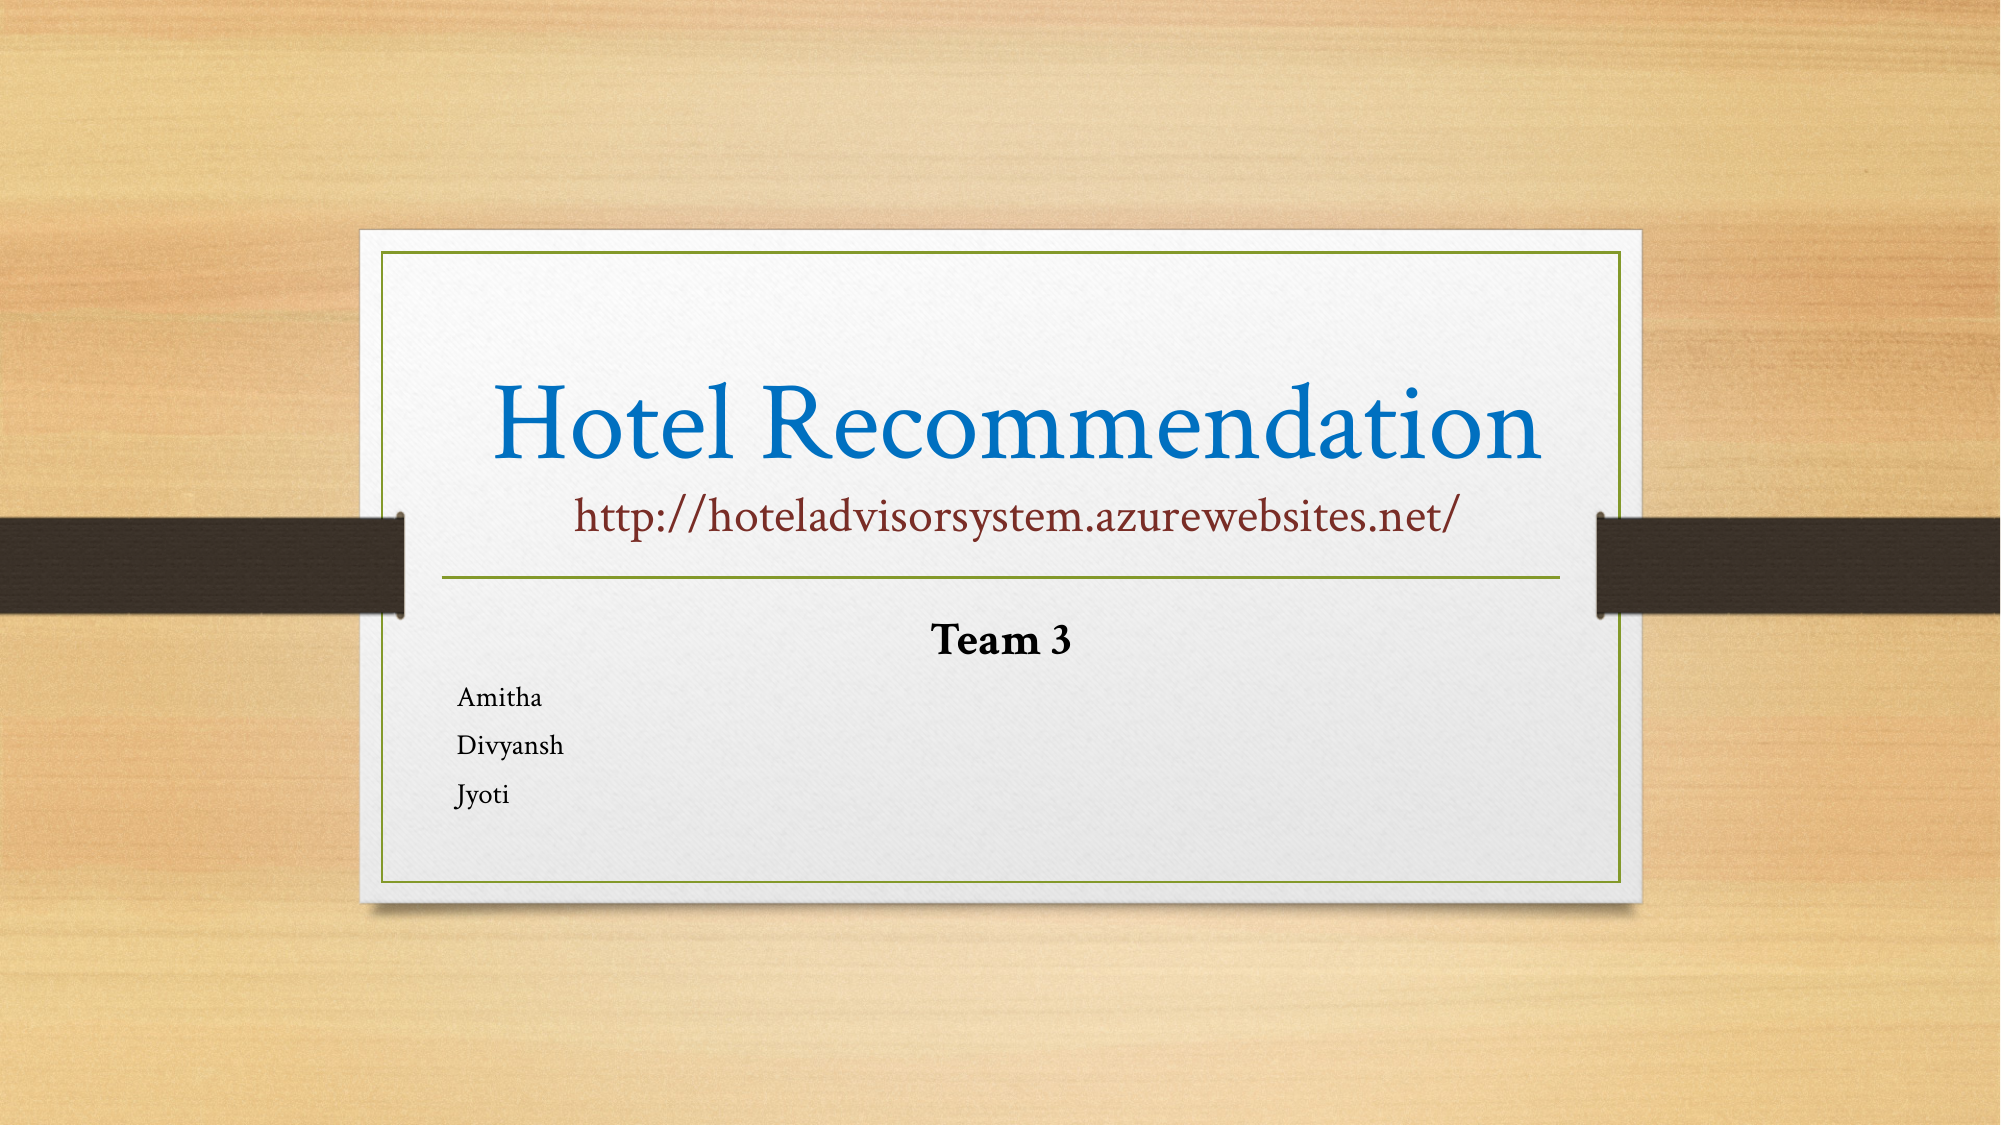

# Hotel Recommendation http://hoteladvisorsystem.azurewebsites.net/
Team 3
Amitha
Divyansh
Jyoti